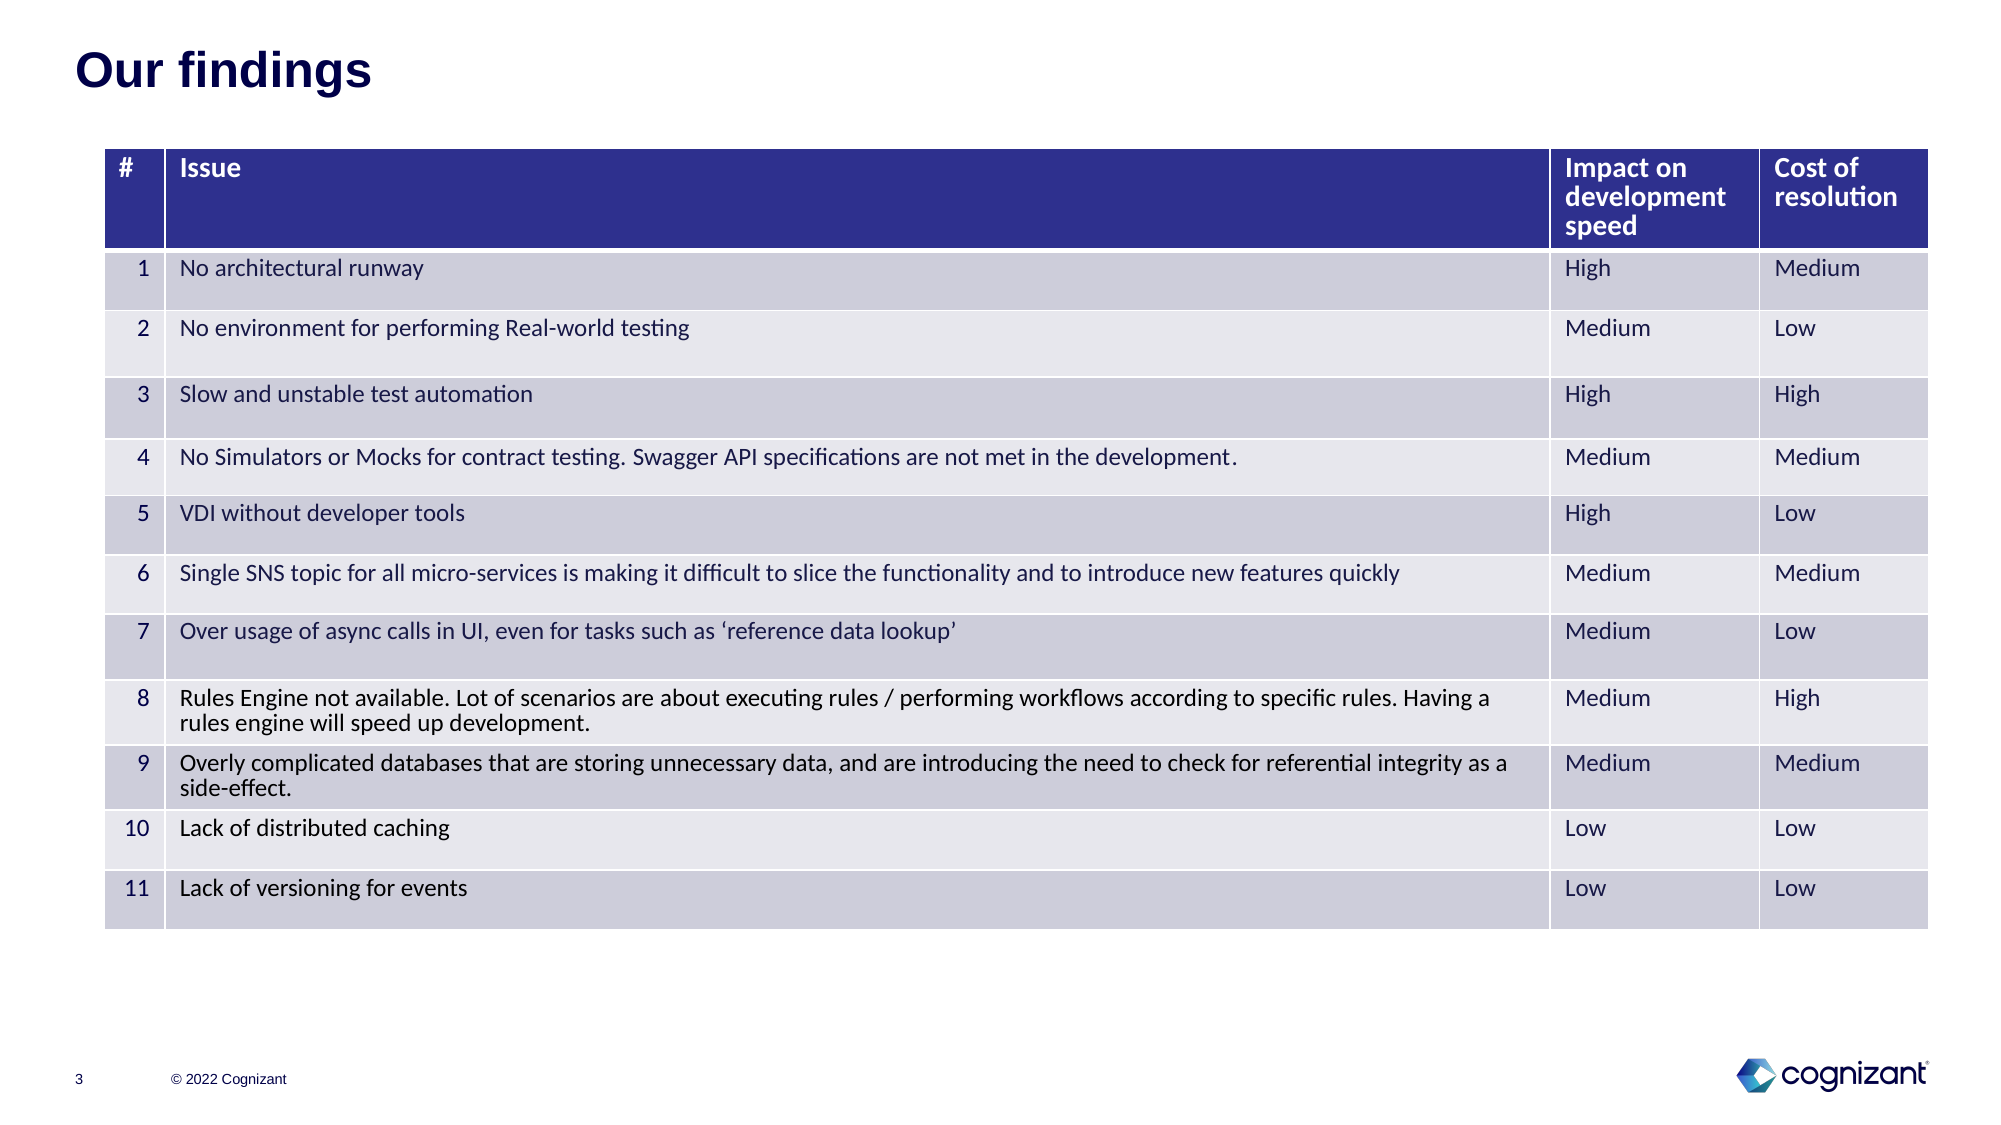

# Our findings
| # | Issue | Impact on development speed | Cost of resolution |
| --- | --- | --- | --- |
| 1 | No architectural runway | High | Medium |
| 2 | No environment for performing Real-world testing | Medium | Low |
| 3 | Slow and unstable test automation | High | High |
| 4 | No Simulators or Mocks for contract testing. Swagger API specifications are not met in the development. | Medium | Medium |
| 5 | VDI without developer tools | High | Low |
| 6 | Single SNS topic for all micro-services is making it difficult to slice the functionality and to introduce new features quickly | Medium | Medium |
| 7 | Over usage of async calls in UI, even for tasks such as ‘reference data lookup’ | Medium | Low |
| 8 | Rules Engine not available. Lot of scenarios are about executing rules / performing workflows according to specific rules. Having a rules engine will speed up development. | Medium | High |
| 9 | Overly complicated databases that are storing unnecessary data, and are introducing the need to check for referential integrity as a side-effect. | Medium | Medium |
| 10 | Lack of distributed caching | Low | Low |
| 11 | Lack of versioning for events | Low | Low |
3
© 2022 Cognizant